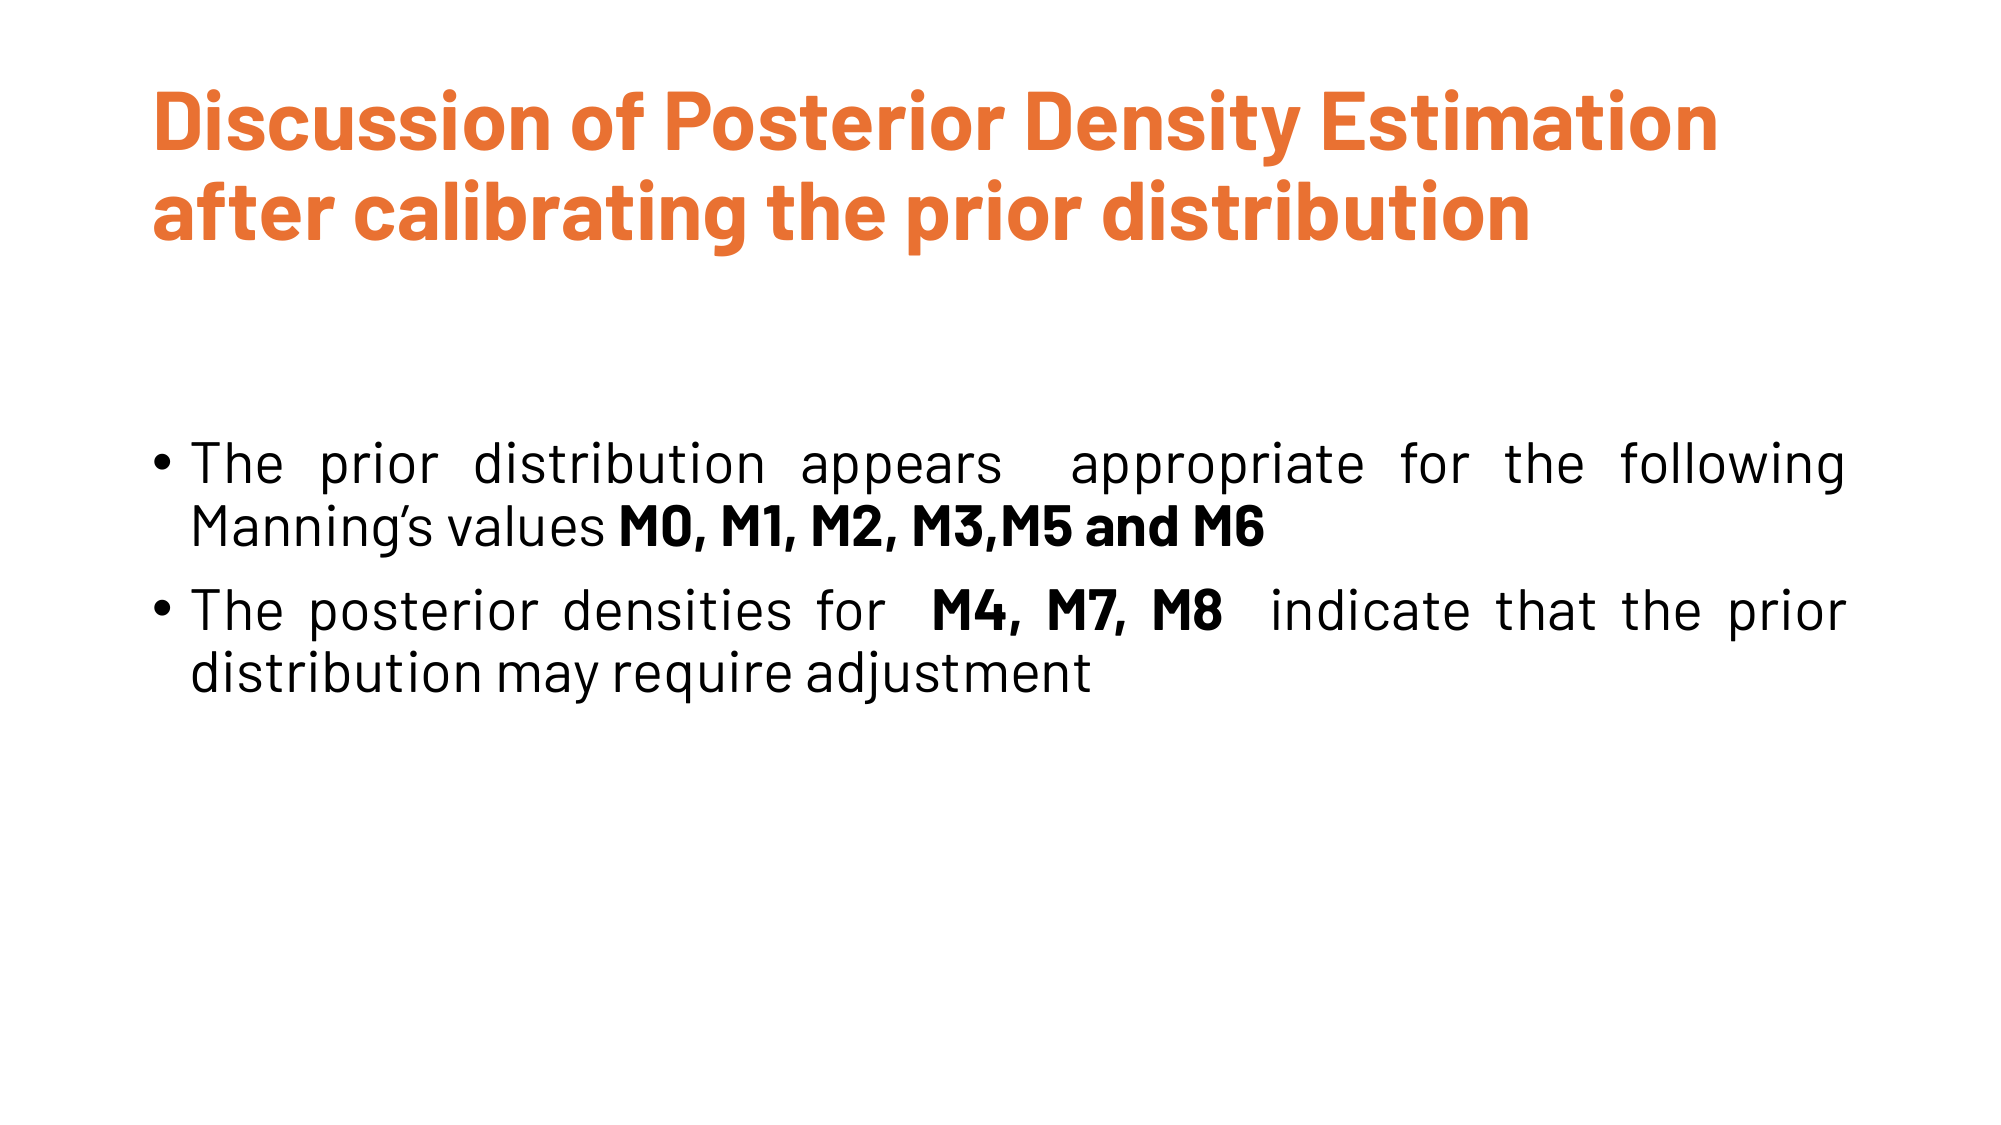

# Discussion of Posterior Density Estimation after calibrating the prior distribution

The prior distribution appears  appropriate for the following Manning’s values M0, M1, M2, M3,M5 and M6
The posterior densities for  M4, M7, M8  indicate that the prior distribution may require adjustment